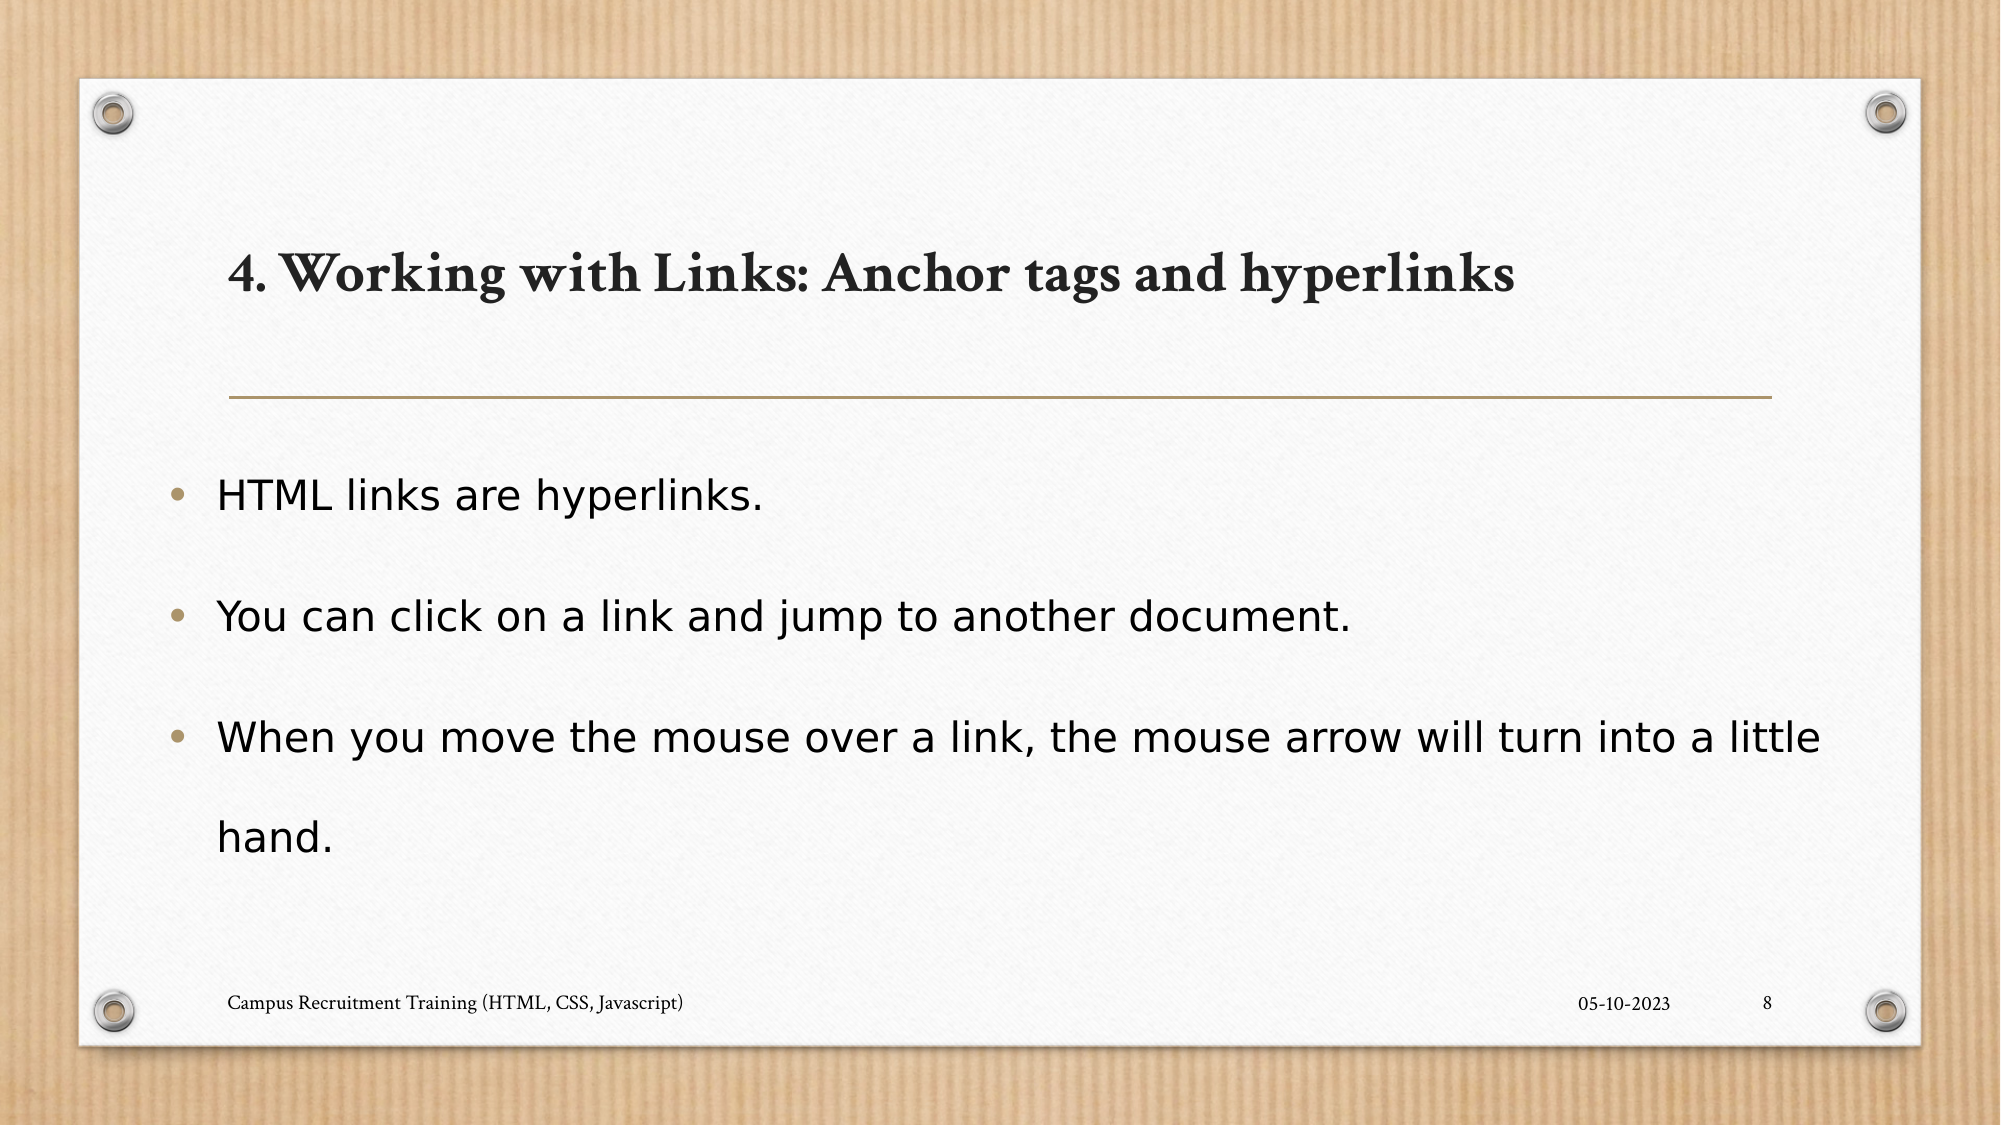

# 4. Working with Links: Anchor tags and hyperlinks
HTML links are hyperlinks.
You can click on a link and jump to another document.
When you move the mouse over a link, the mouse arrow will turn into a little hand.

Campus Recruitment Training (HTML, CSS, Javascript)
05-10-2023
8